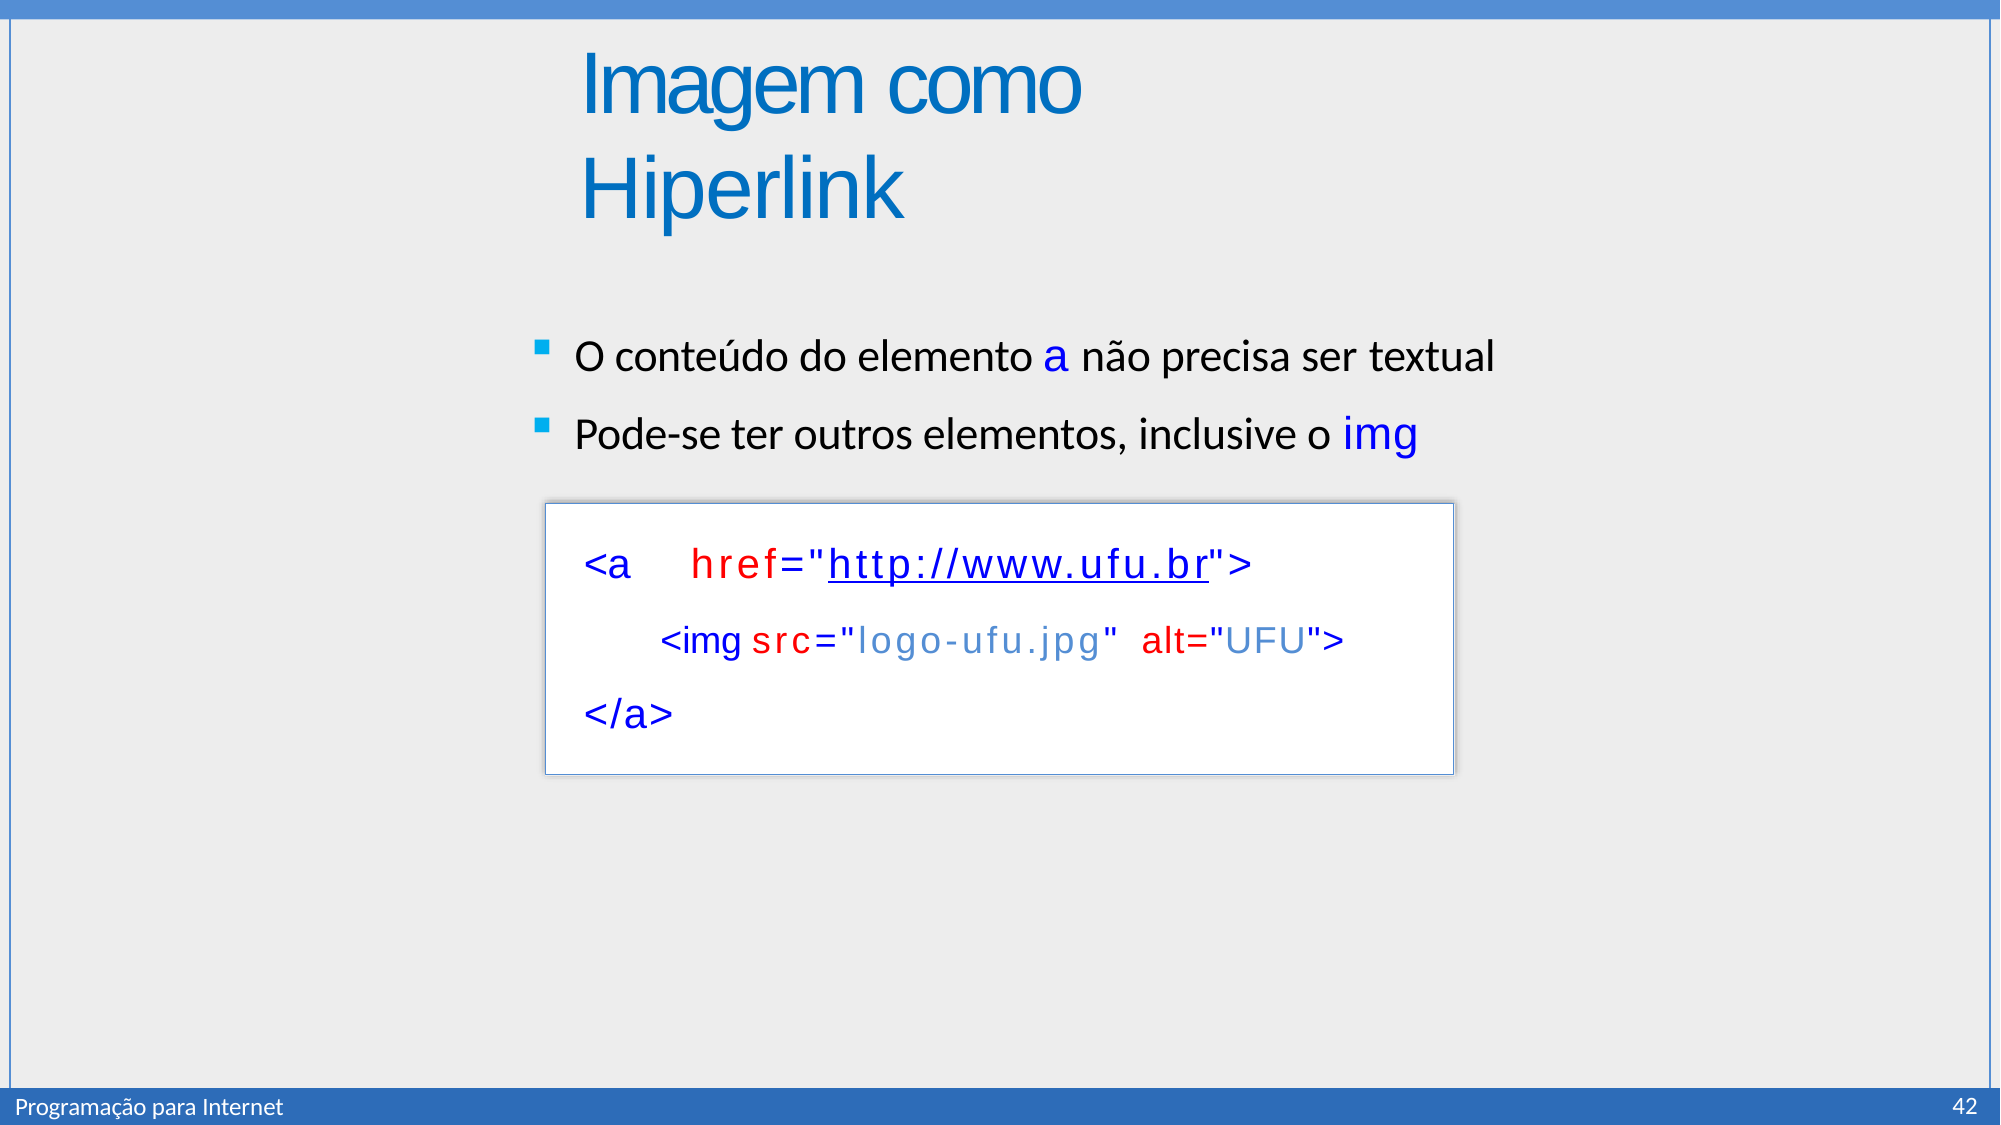

# Imagem como Hiperlink
O conteúdo do elemento a não precisa ser textual
Pode-se ter outros elementos, inclusive o img

<a	href="http://www.ufu.br">
<img src="logo-ufu.jpg" alt="UFU">
</a>
42
Programação para Internet